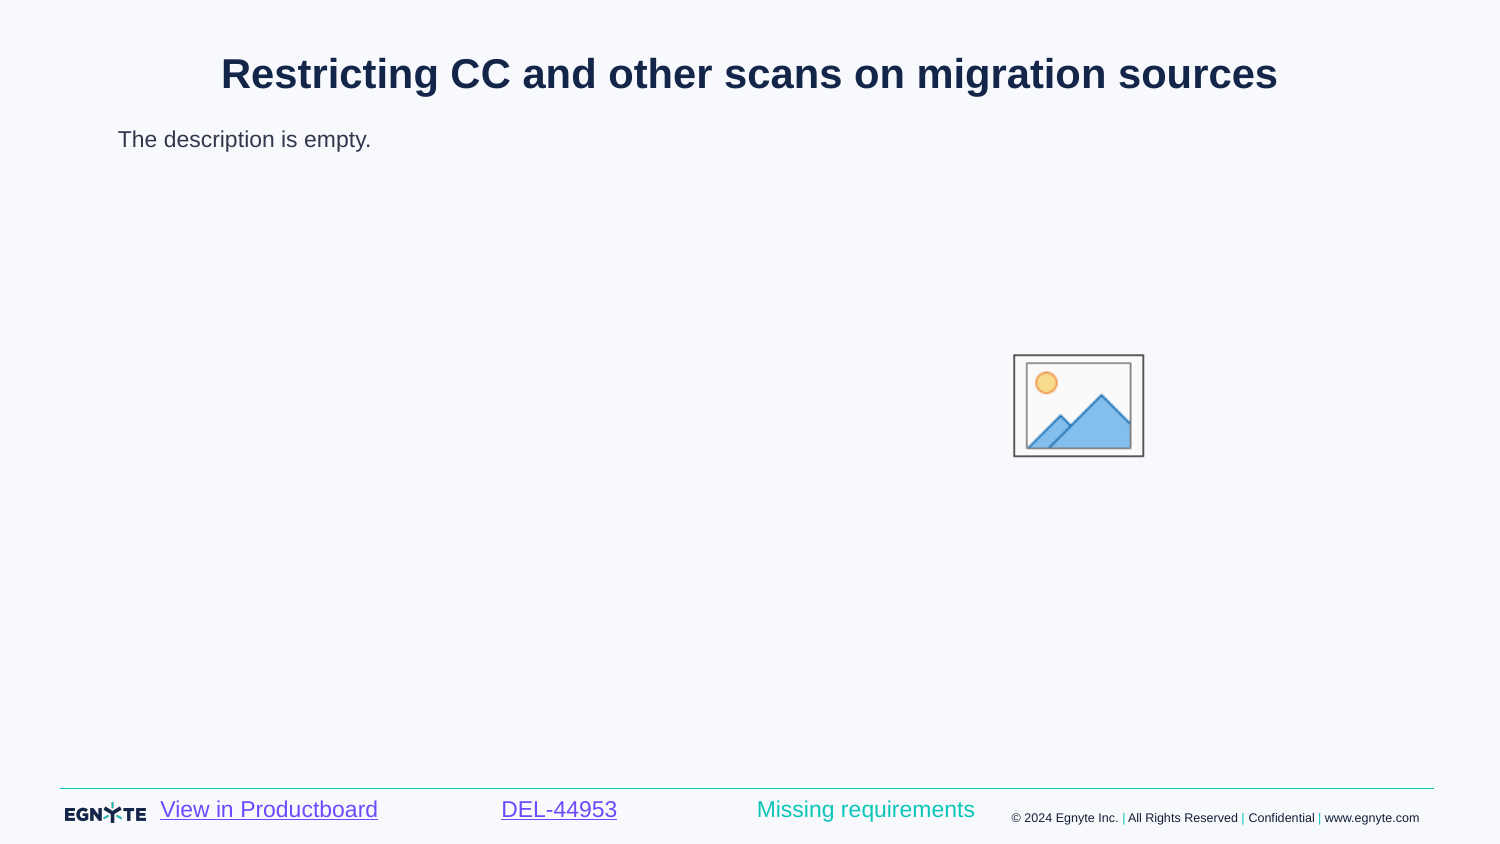

# Restricting CC and other scans on migration sources
The description is empty.

Missing requirements
DEL-44953
View in Productboard